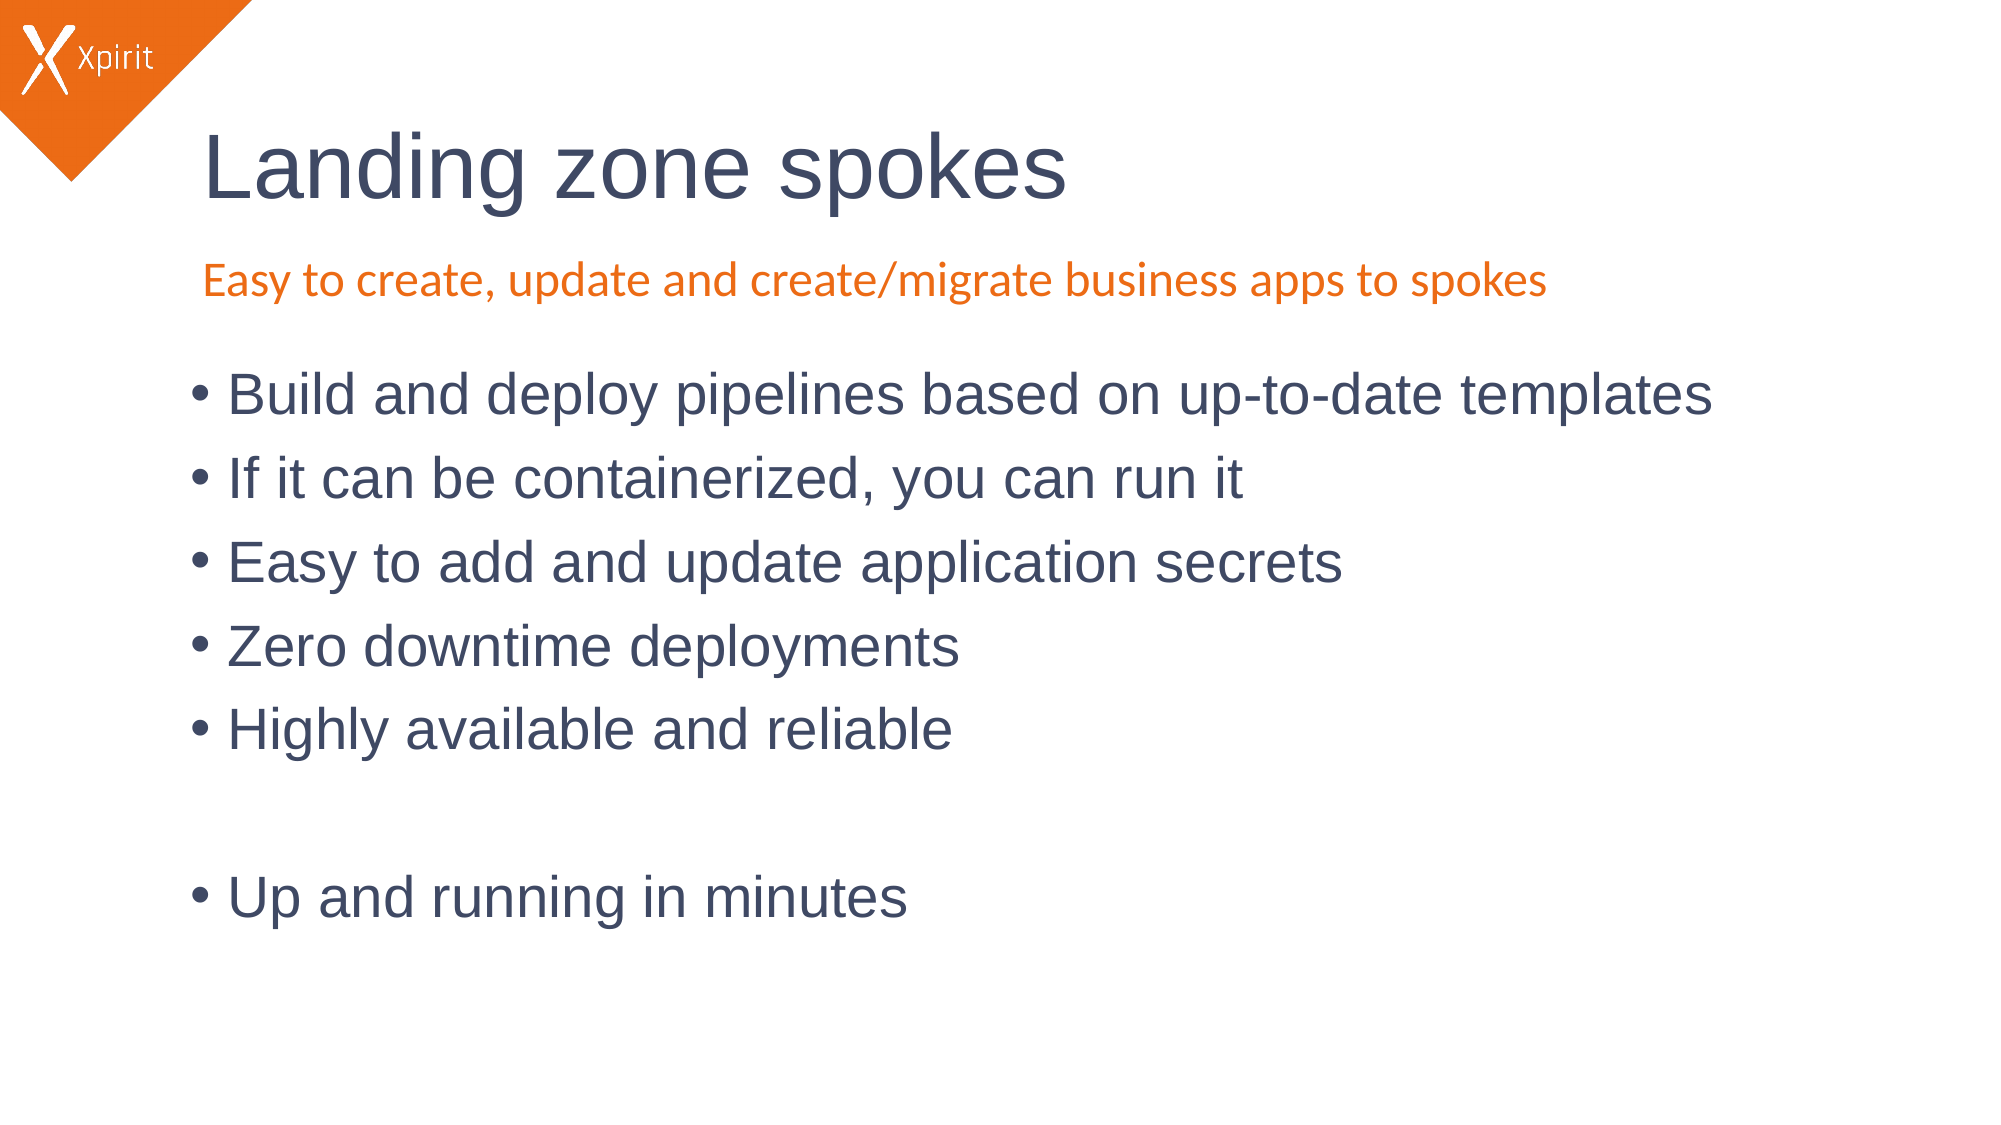

# Landing zone spokes
Easy to create, update and create/migrate business apps to spokes
Build and deploy pipelines based on up-to-date templates
If it can be containerized, you can run it
Easy to add and update application secrets
Zero downtime deployments
Highly available and reliable

Up and running in minutes